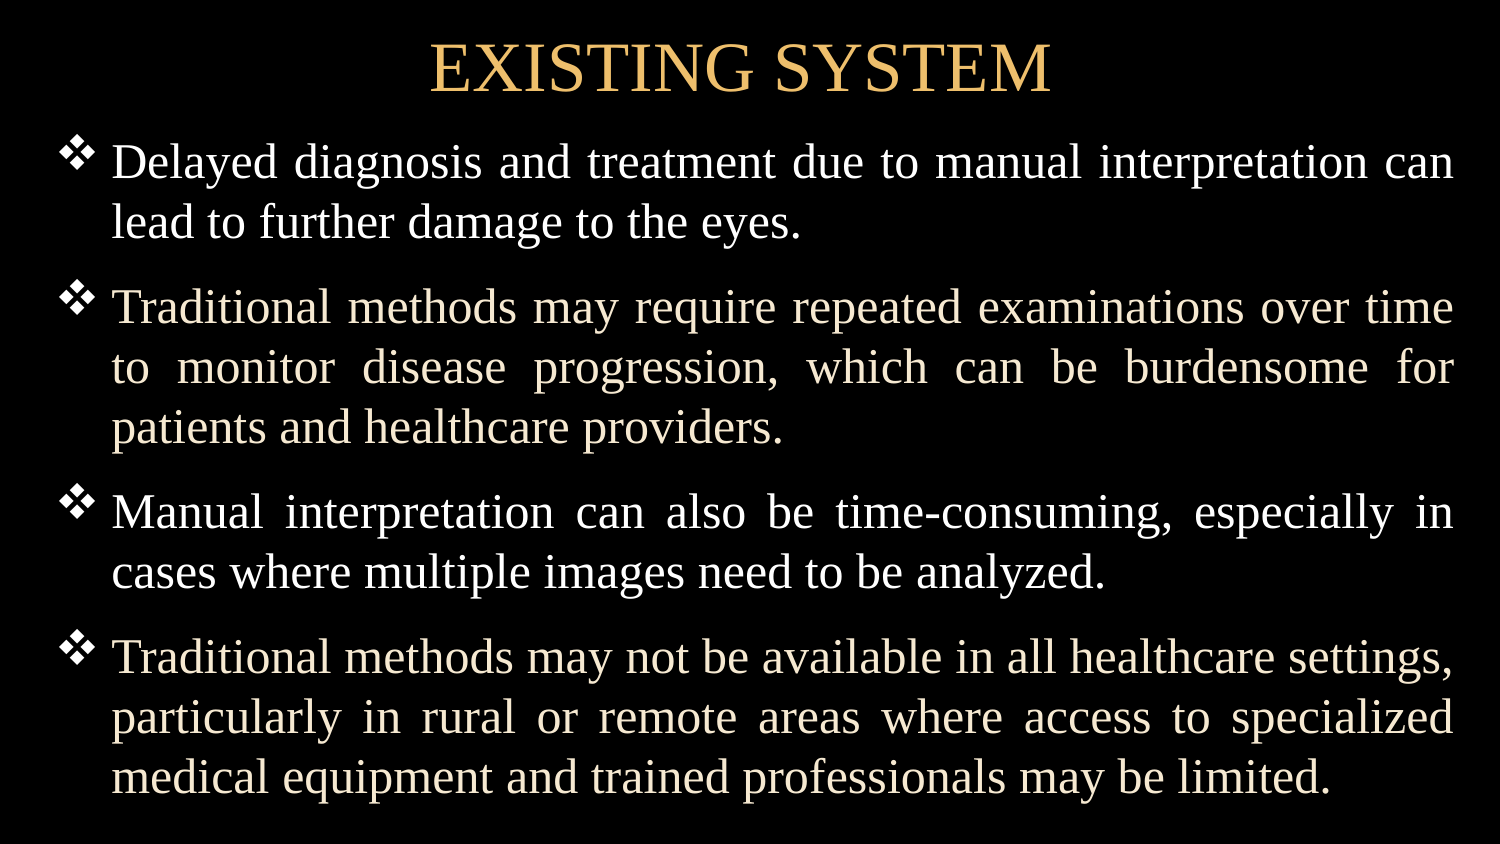

EXISTING SYSTEM
Delayed diagnosis and treatment due to manual interpretation can lead to further damage to the eyes.
Traditional methods may require repeated examinations over time to monitor disease progression, which can be burdensome for patients and healthcare providers.
Manual interpretation can also be time-consuming, especially in cases where multiple images need to be analyzed.
Traditional methods may not be available in all healthcare settings, particularly in rural or remote areas where access to specialized medical equipment and trained professionals may be limited.